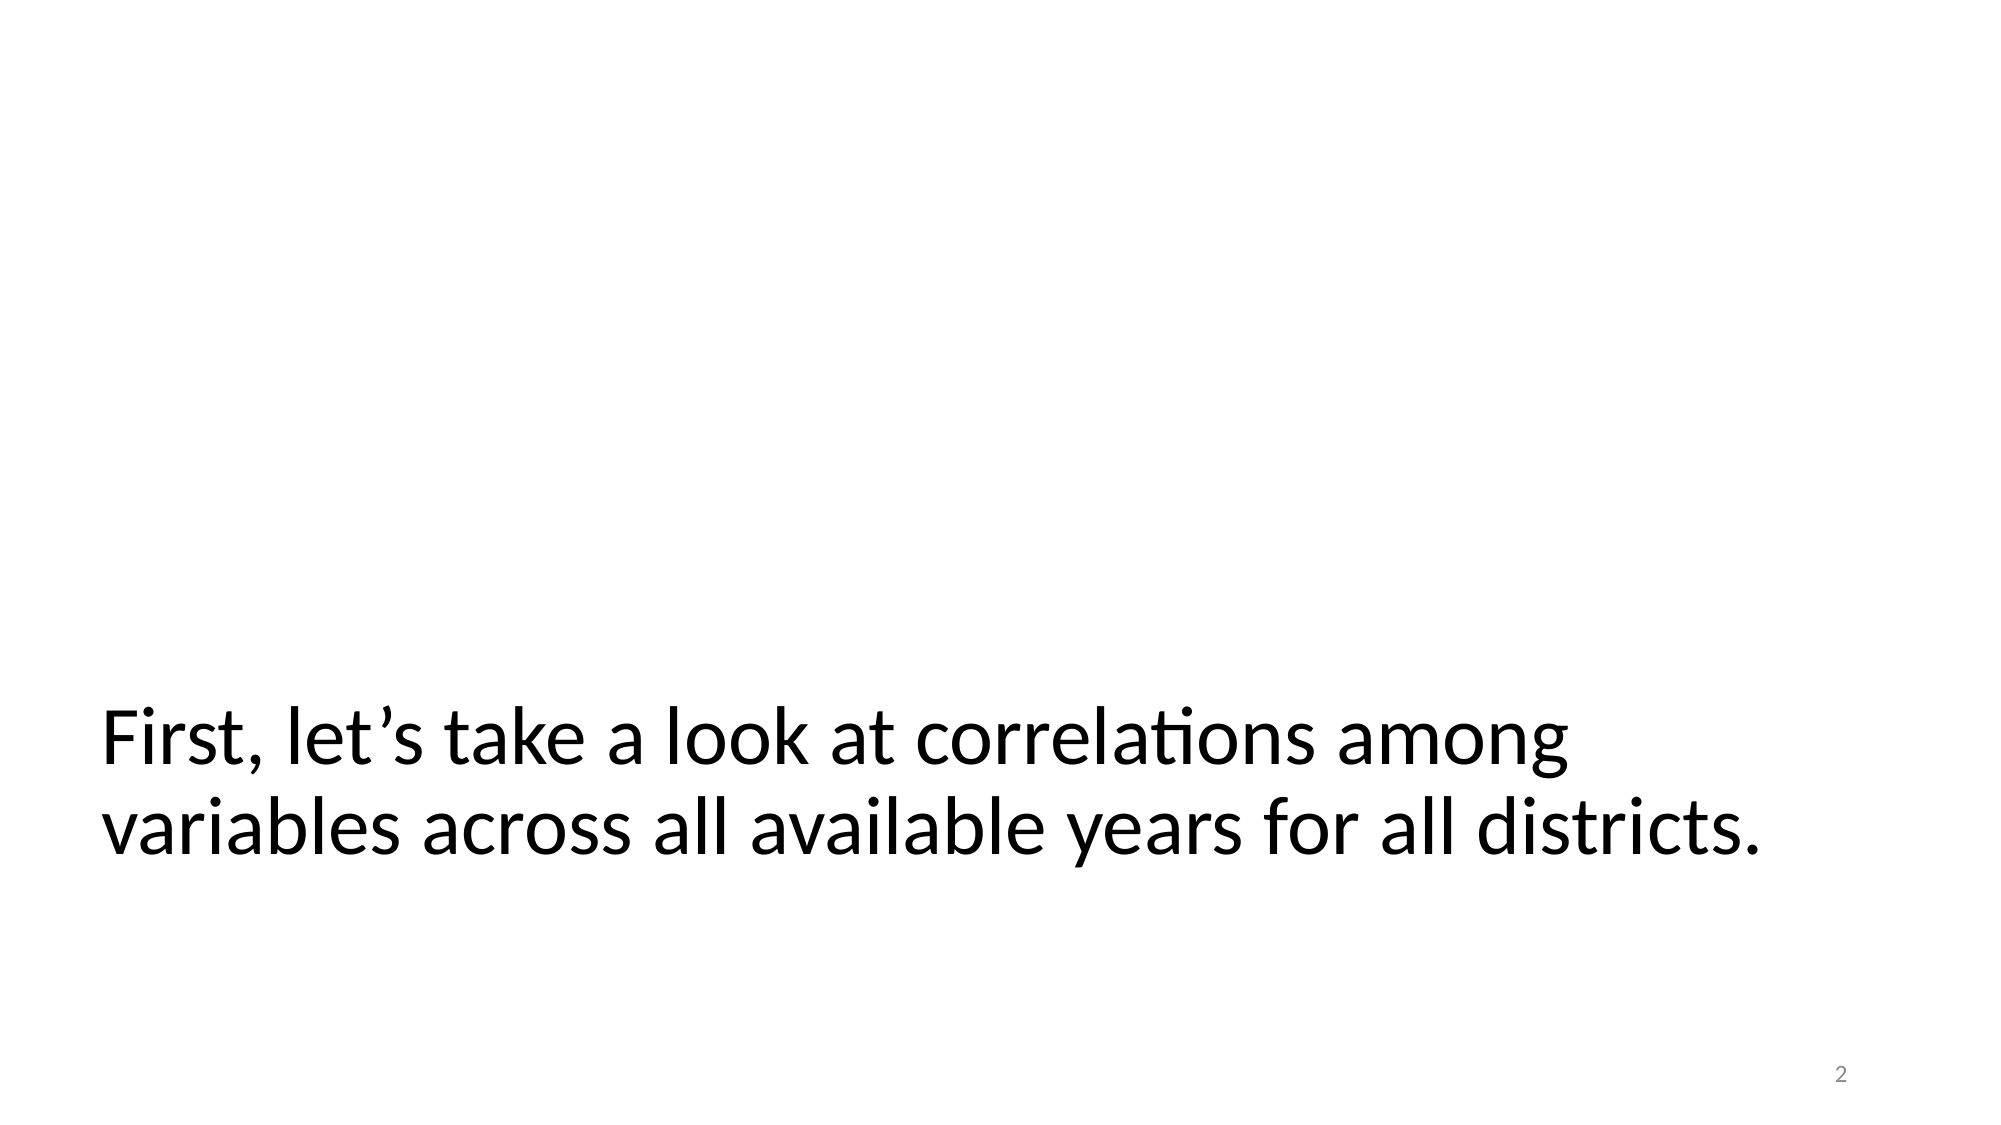

# First, let’s take a look at correlations among variables across all available years for all districts.
2